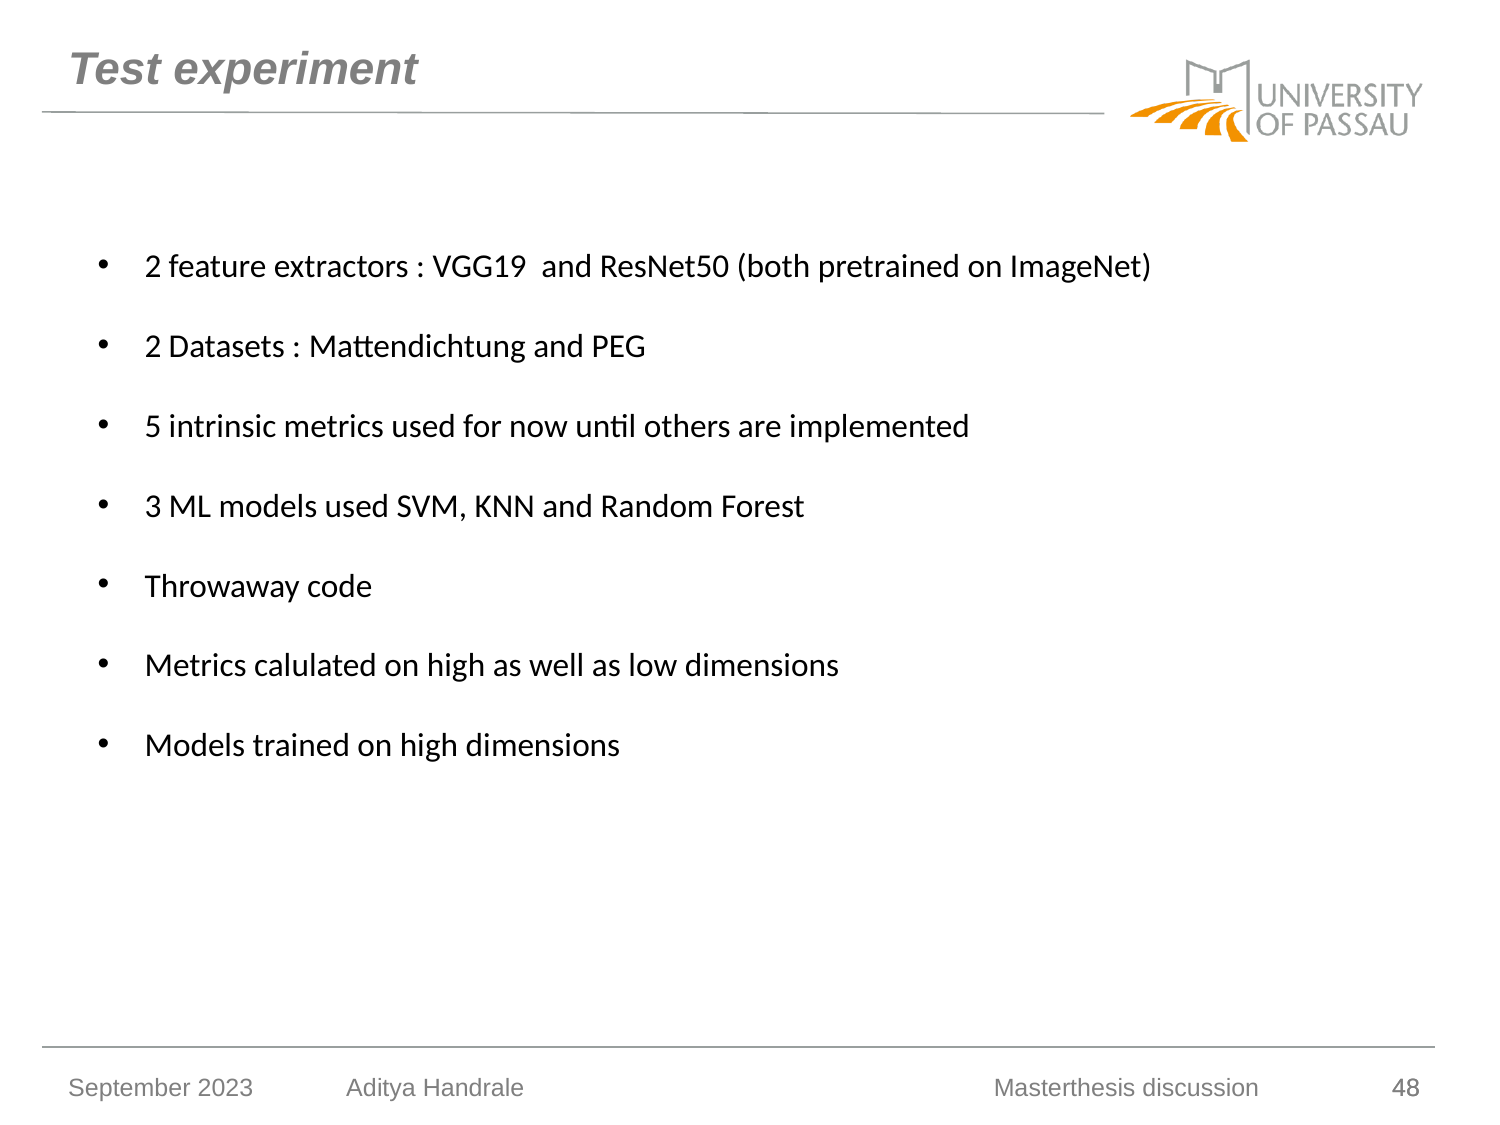

# Test experiment
2 feature extractors : VGG19  and ResNet50 (both pretrained on ImageNet)
2 Datasets : Mattendichtung and PEG
5 intrinsic metrics used for now until others are implemented
3 ML models used SVM, KNN and Random Forest
Throwaway code
Metrics calulated on high as well as low dimensions
Models trained on high dimensions

September 2023
Aditya Handrale
Masterthesis discussion
48
48